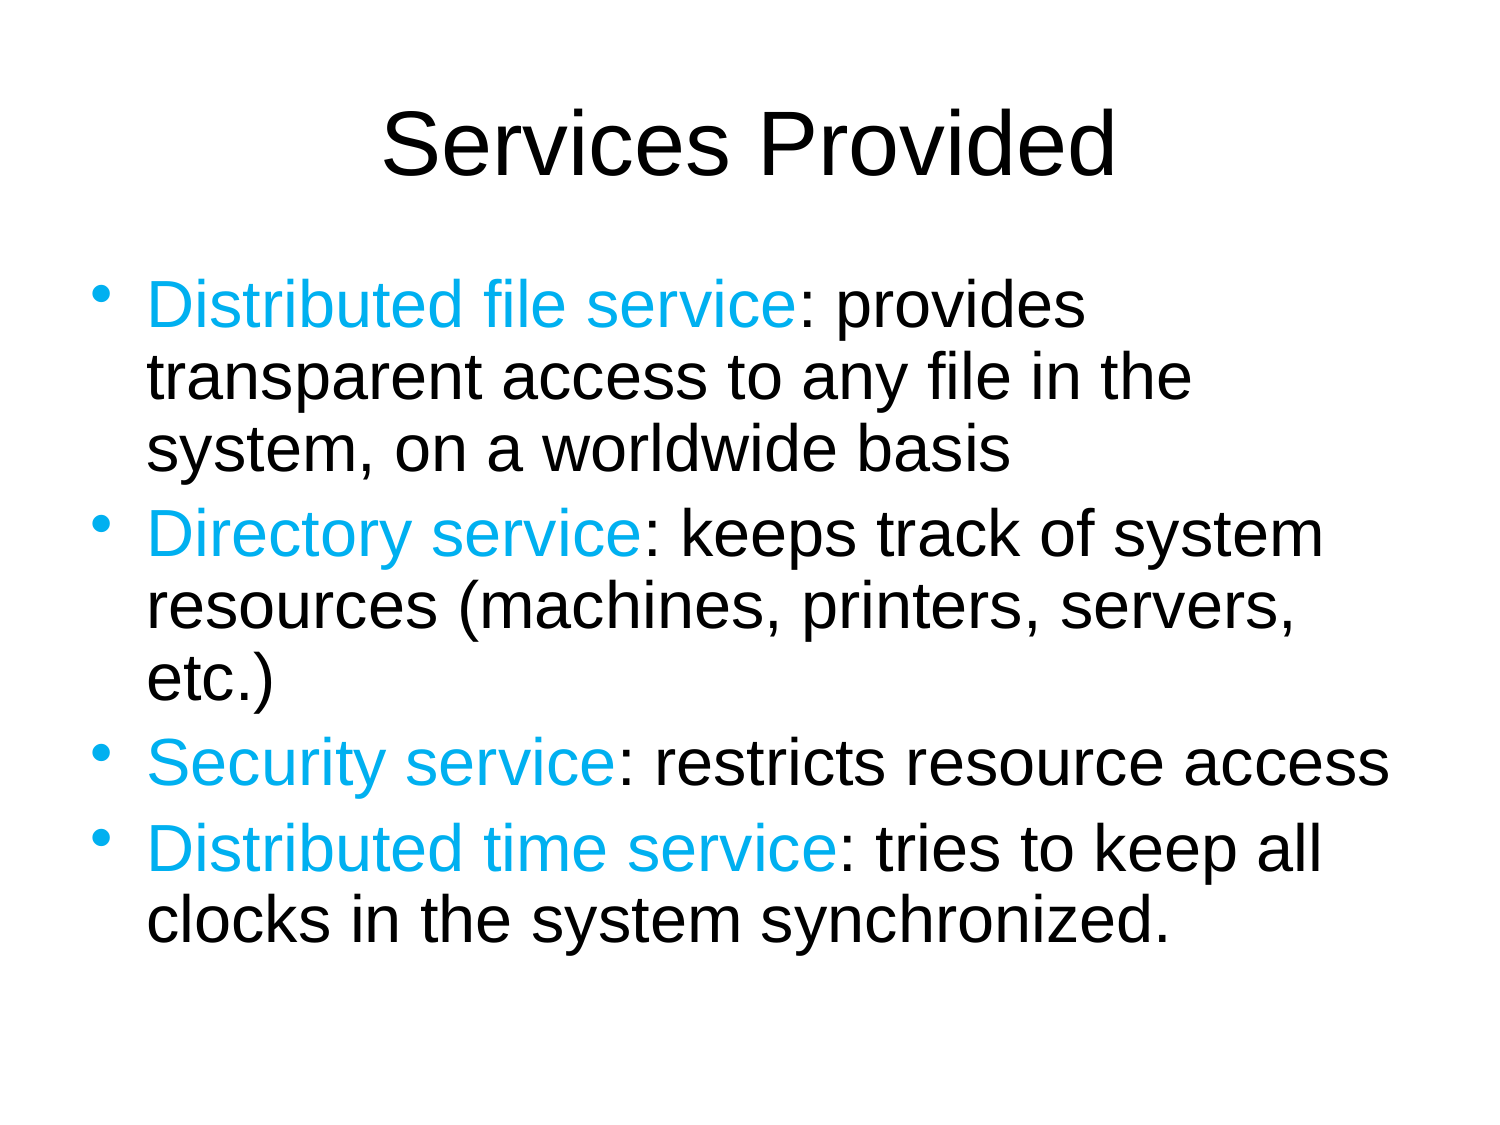

# Services Provided
Distributed file service: provides transparent access to any file in the system, on a worldwide basis
Directory service: keeps track of system resources (machines, printers, servers, etc.)
Security service: restricts resource access
Distributed time service: tries to keep all clocks in the system synchronized.